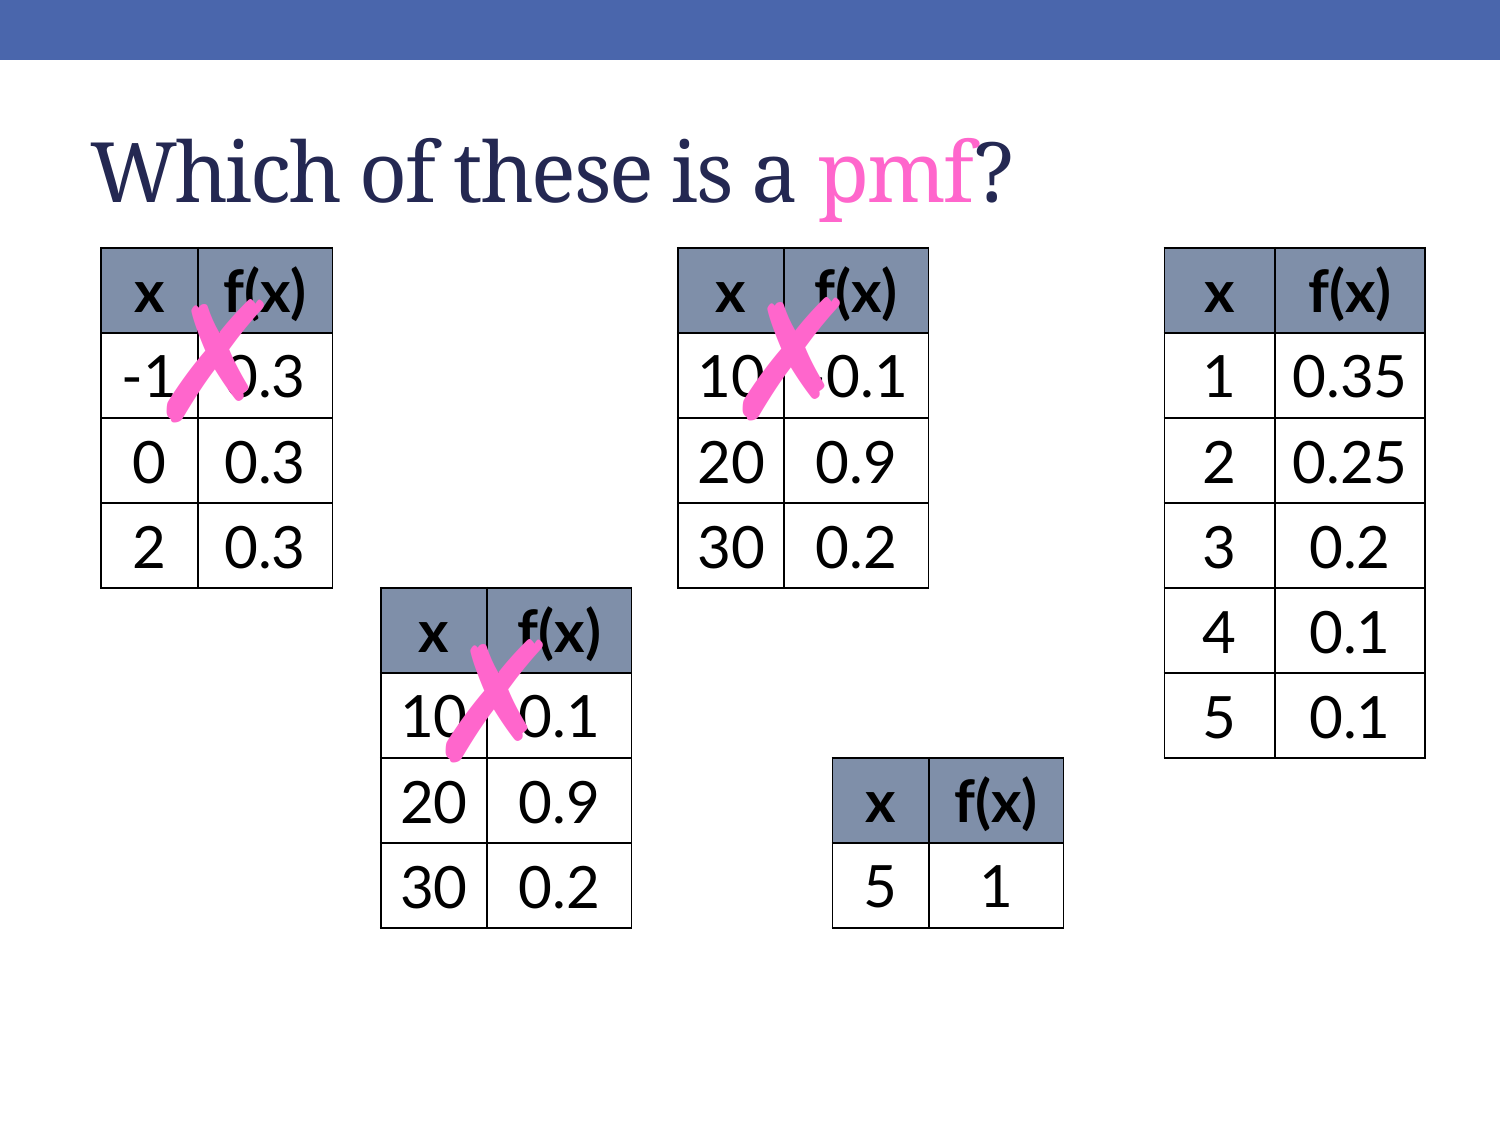

# Which of these is a pmf?
✗
✗
| x | f(x) |
| --- | --- |
| -1 | 0.3 |
| 0 | 0.3 |
| 2 | 0.3 |
| x | f(x) |
| --- | --- |
| 10 | -0.1 |
| 20 | 0.9 |
| 30 | 0.2 |
| x | f(x) |
| --- | --- |
| 1 | 0.35 |
| 2 | 0.25 |
| 3 | 0.2 |
| 4 | 0.1 |
| 5 | 0.1 |
| x | f(x) |
| --- | --- |
| 10 | 0.1 |
| 20 | 0.9 |
| 30 | 0.2 |
✗
| x | f(x) |
| --- | --- |
| 5 | 1 |